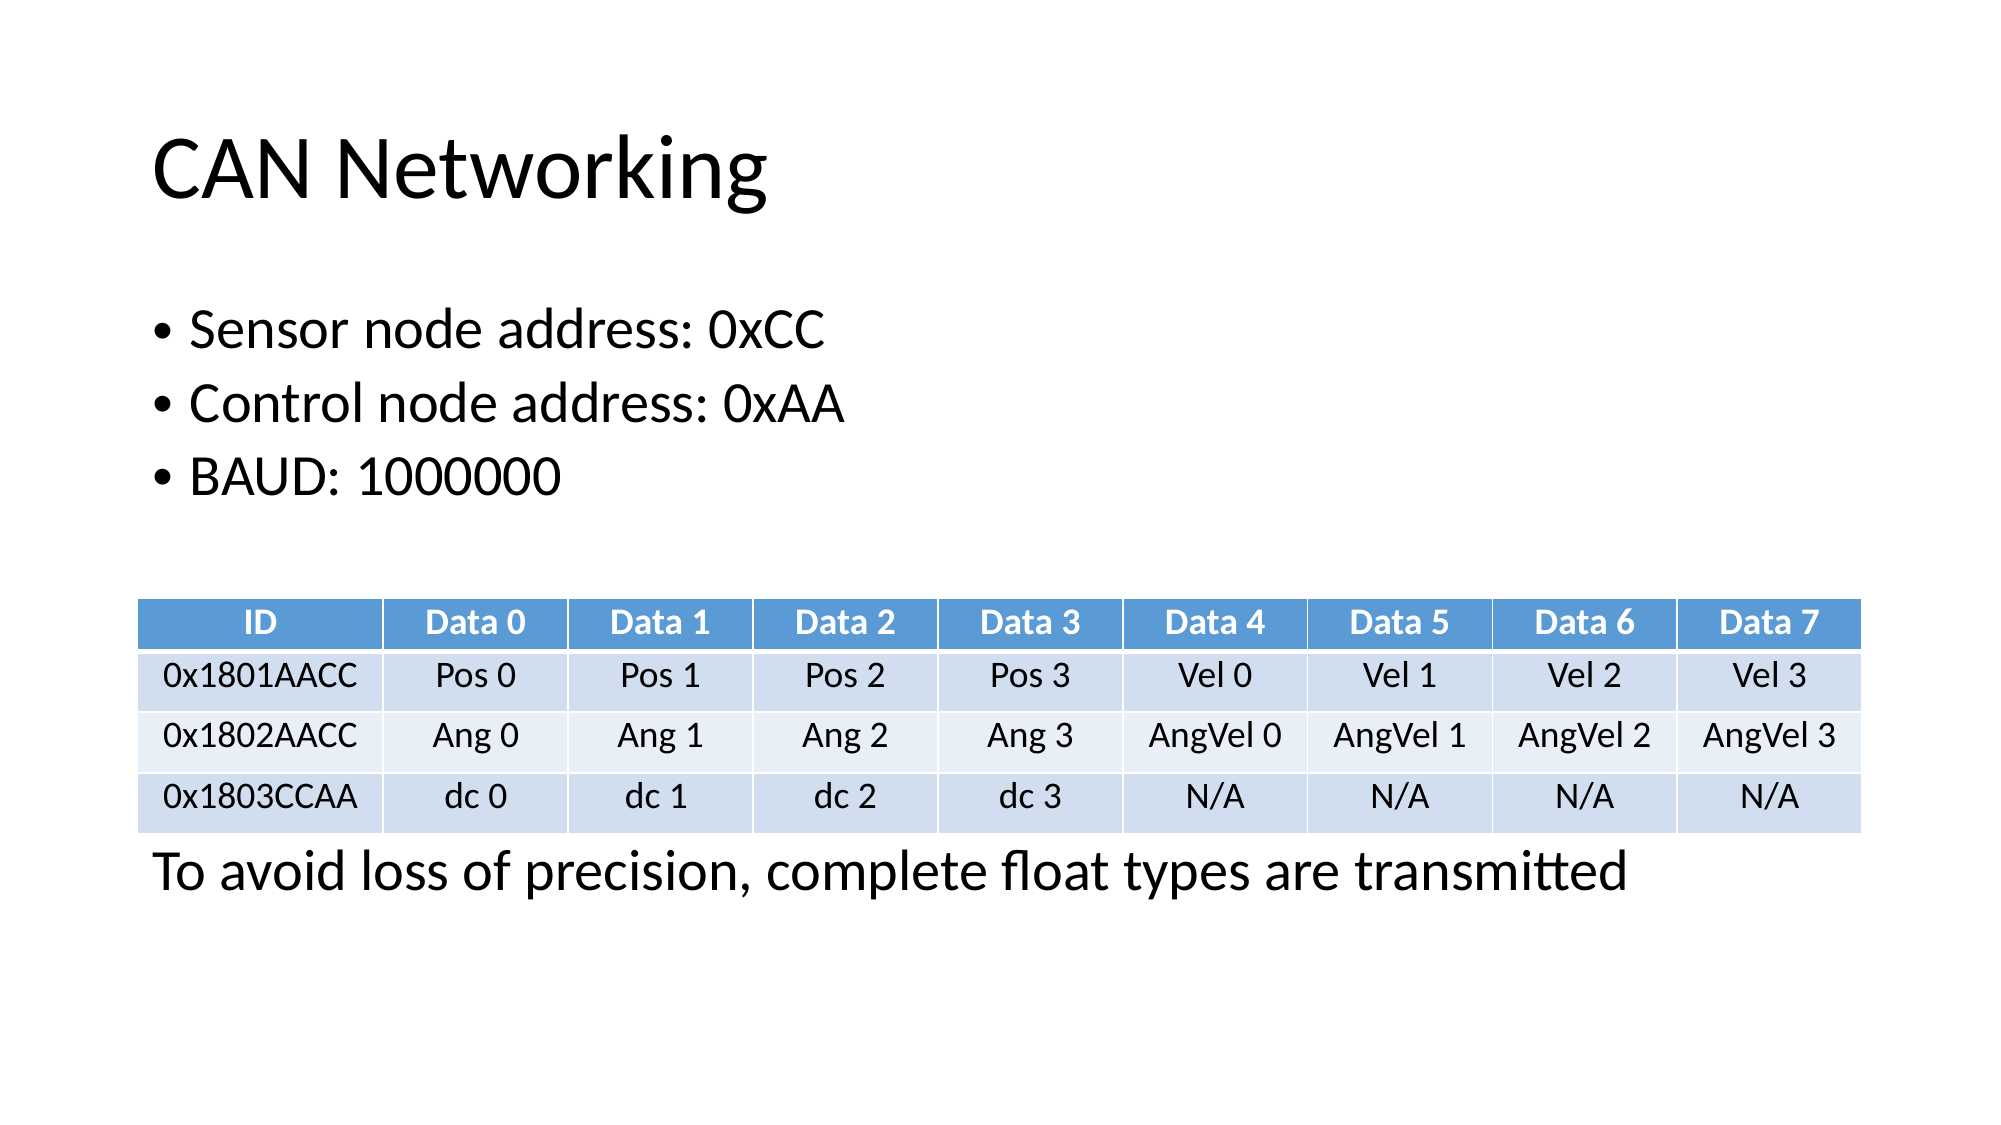

# CAN Networking
Sensor node address: 0xCC
Control node address: 0xAA
BAUD: 1000000
| ID | Data 0 | Data 1 | Data 2 | Data 3 | Data 4 | Data 5 | Data 6 | Data 7 |
| --- | --- | --- | --- | --- | --- | --- | --- | --- |
| 0x1801AACC | Pos 0 | Pos 1 | Pos 2 | Pos 3 | Vel 0 | Vel 1 | Vel 2 | Vel 3 |
| 0x1802AACC | Ang 0 | Ang 1 | Ang 2 | Ang 3 | AngVel 0 | AngVel 1 | AngVel 2 | AngVel 3 |
| 0x1803CCAA | dc 0 | dc 1 | dc 2 | dc 3 | N/A | N/A | N/A | N/A |
To avoid loss of precision, complete float types are transmitted